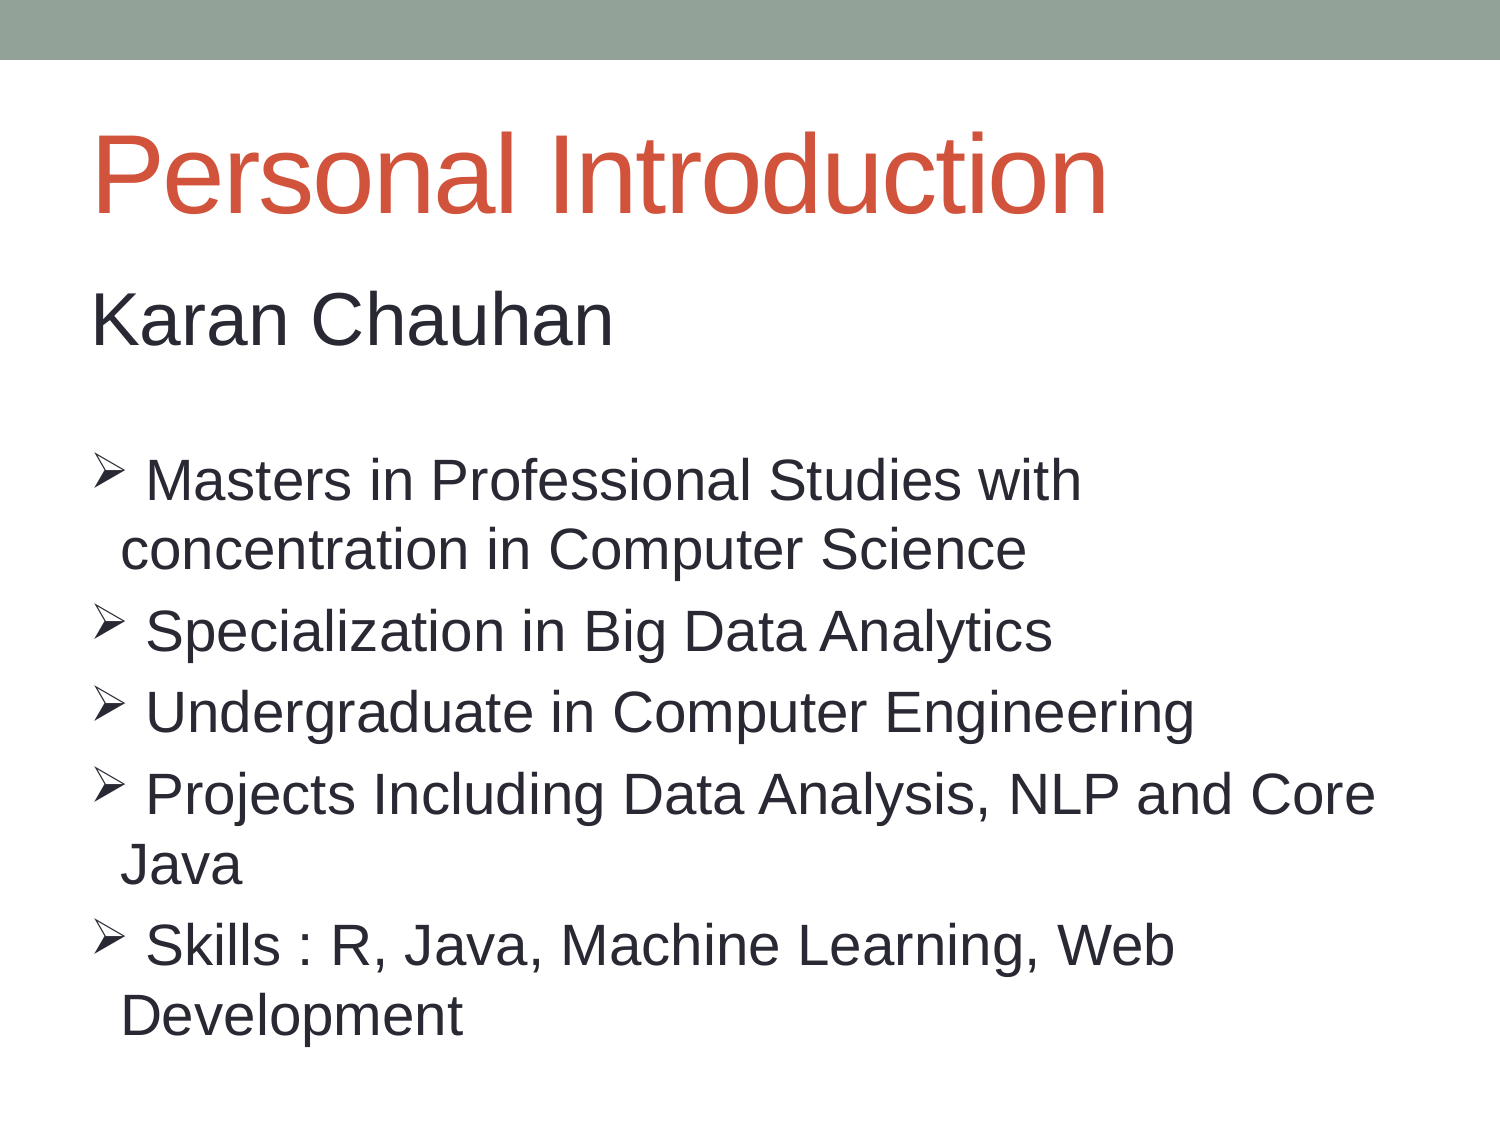

# Personal Introduction
Karan Chauhan

 Masters in Professional Studies with      concentration in Computer Science
 Specialization in Big Data Analytics
 Undergraduate in Computer Engineering
 Projects Including Data Analysis, NLP and Core Java
 Skills : R, Java, Machine Learning, Web Development